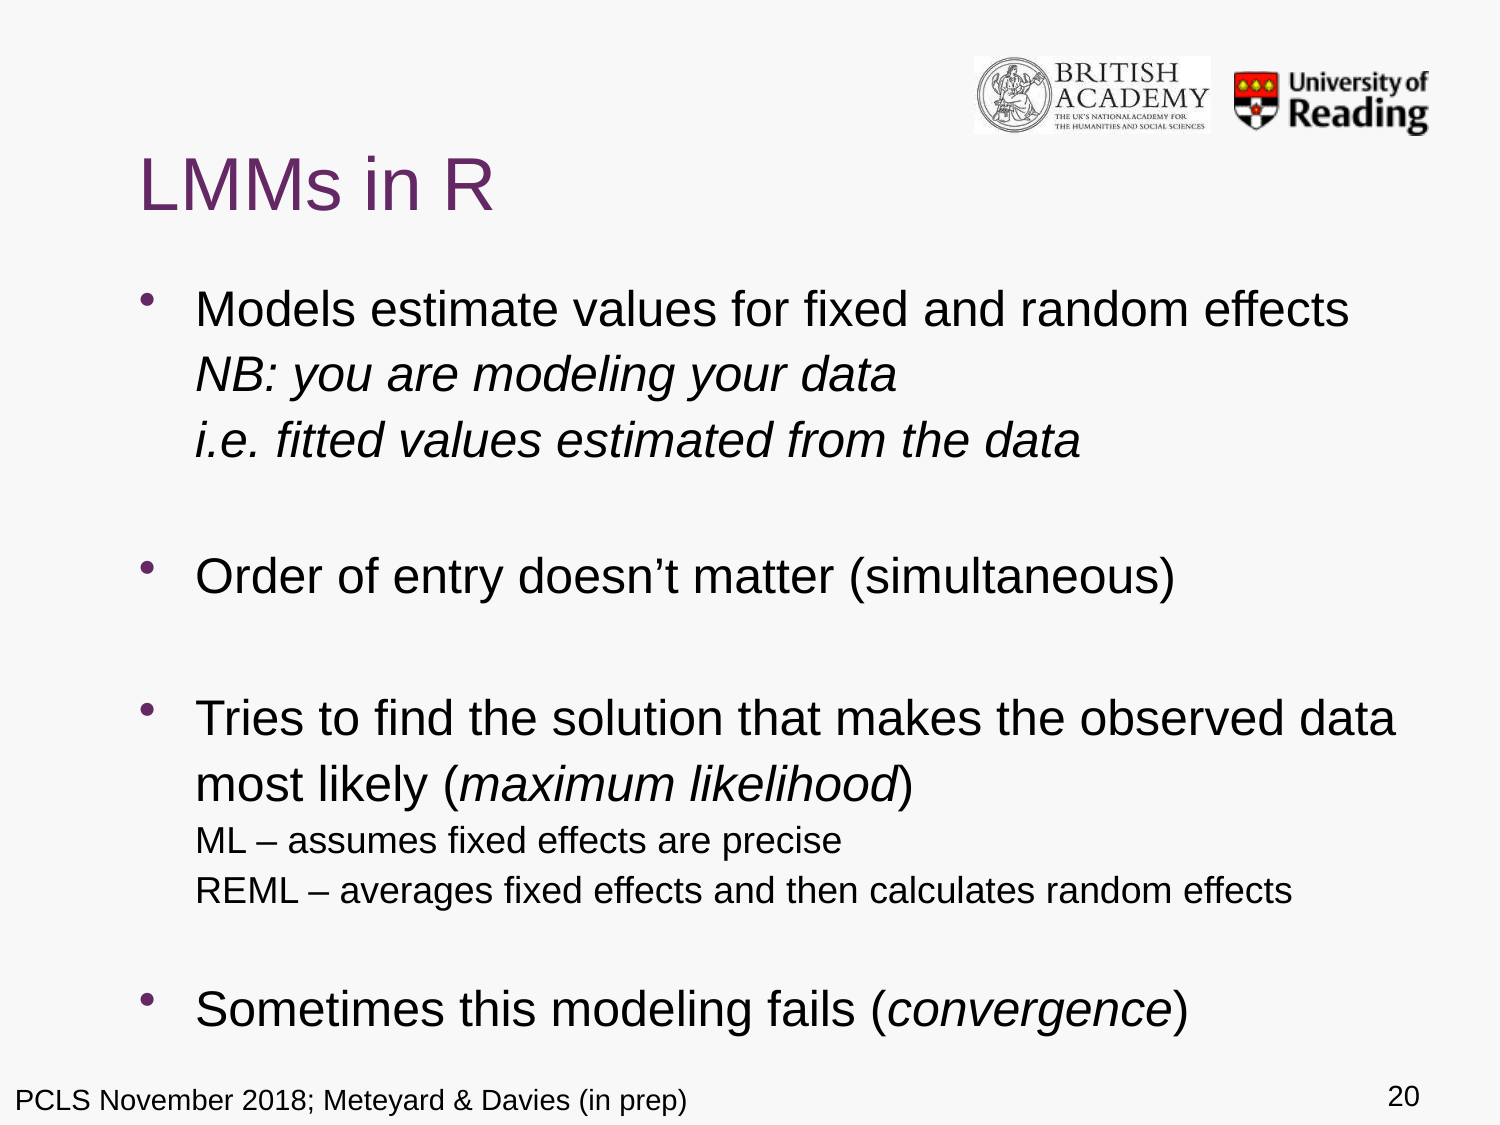

# LMMs in R
Models estimate values for fixed and random effects
NB: you are modeling your data
i.e. fitted values estimated from the data
Order of entry doesn’t matter (simultaneous)
Tries to find the solution that makes the observed data most likely (maximum likelihood)
ML – assumes fixed effects are precise
REML – averages fixed effects and then calculates random effects
Sometimes this modeling fails (convergence)

20